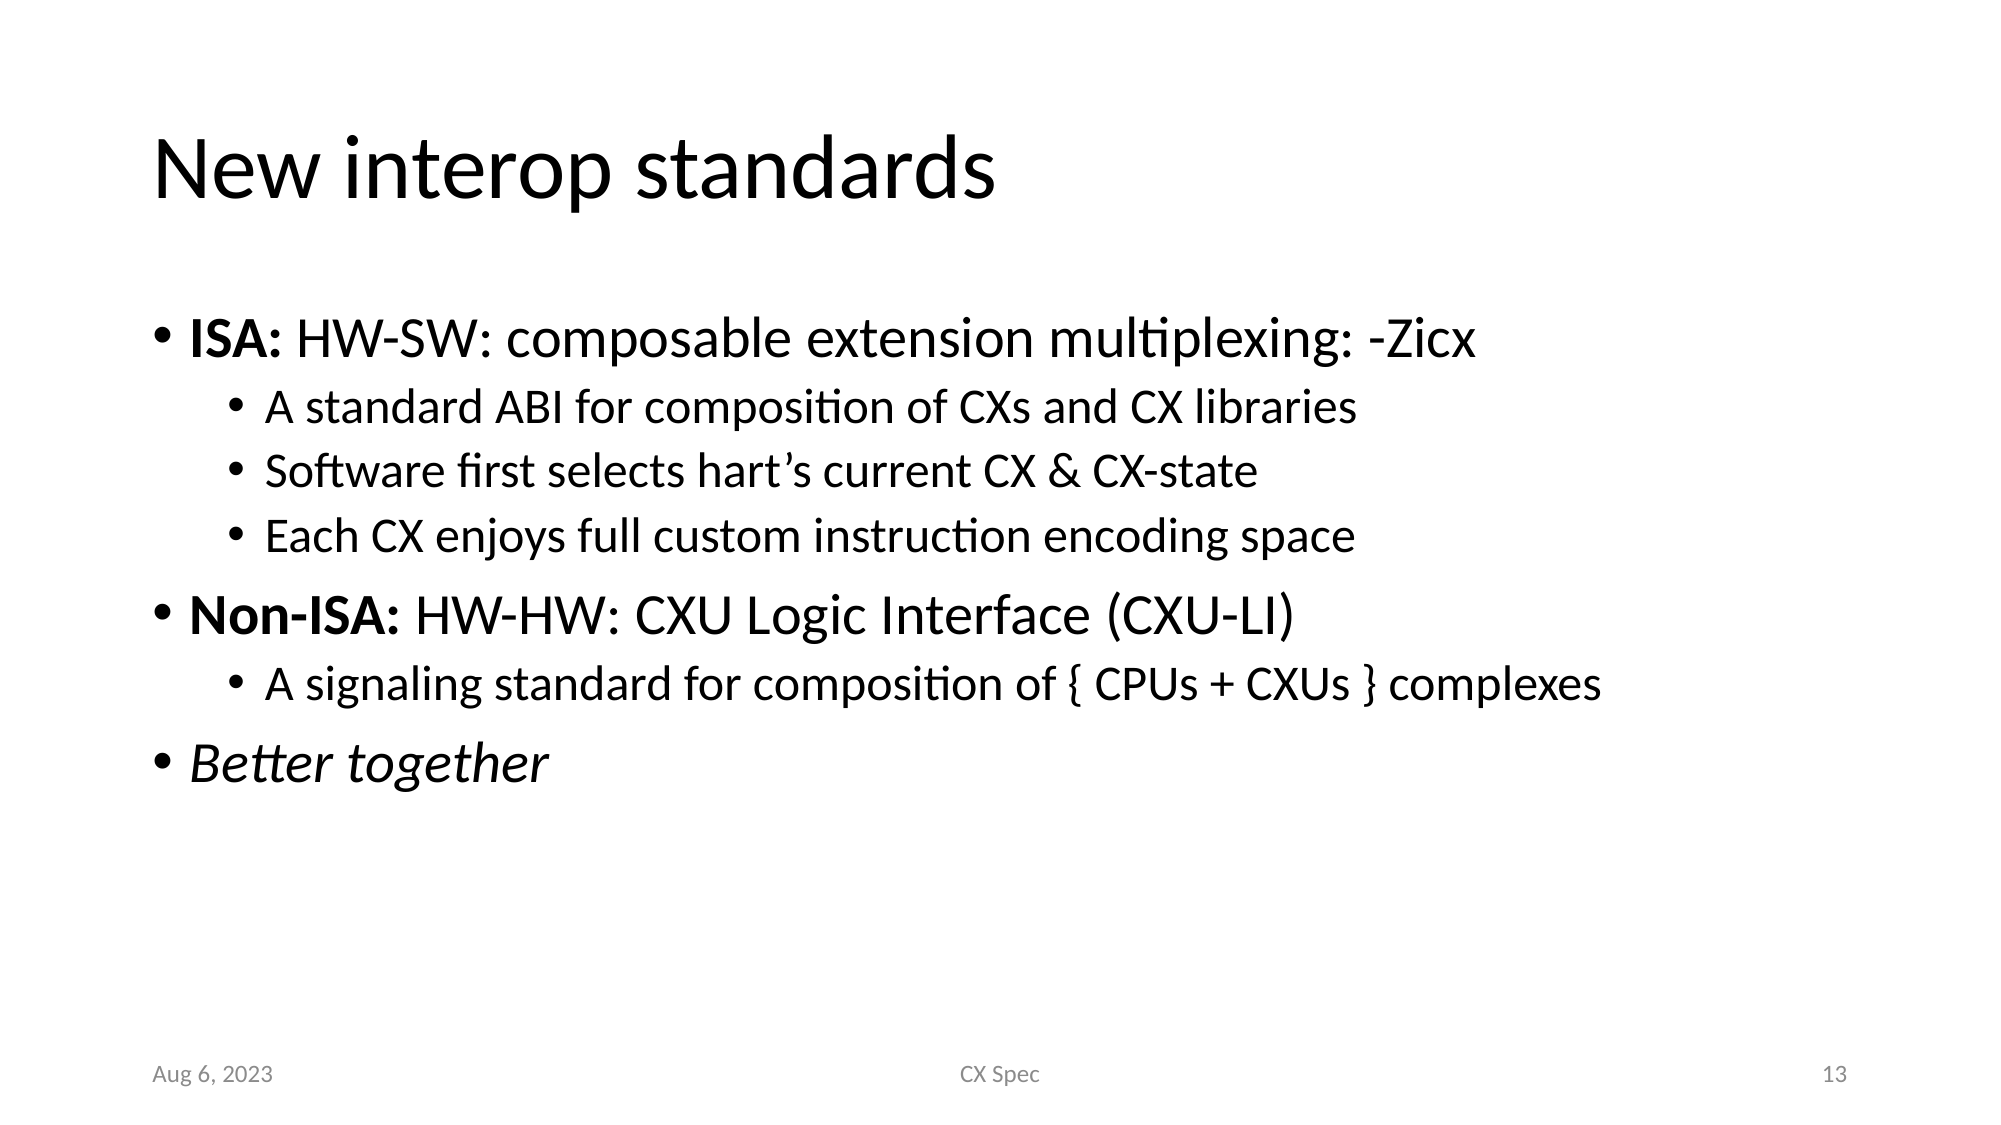

# New interop standards
ISA: HW-SW: composable extension multiplexing: -Zicx
A standard ABI for composition of CXs and CX libraries
Software first selects hart’s current CX & CX-state
Each CX enjoys full custom instruction encoding space
Non-ISA: HW-HW: CXU Logic Interface (CXU-LI)
A signaling standard for composition of { CPUs + CXUs } complexes
Better together
Aug 6, 2023
CX Spec
13